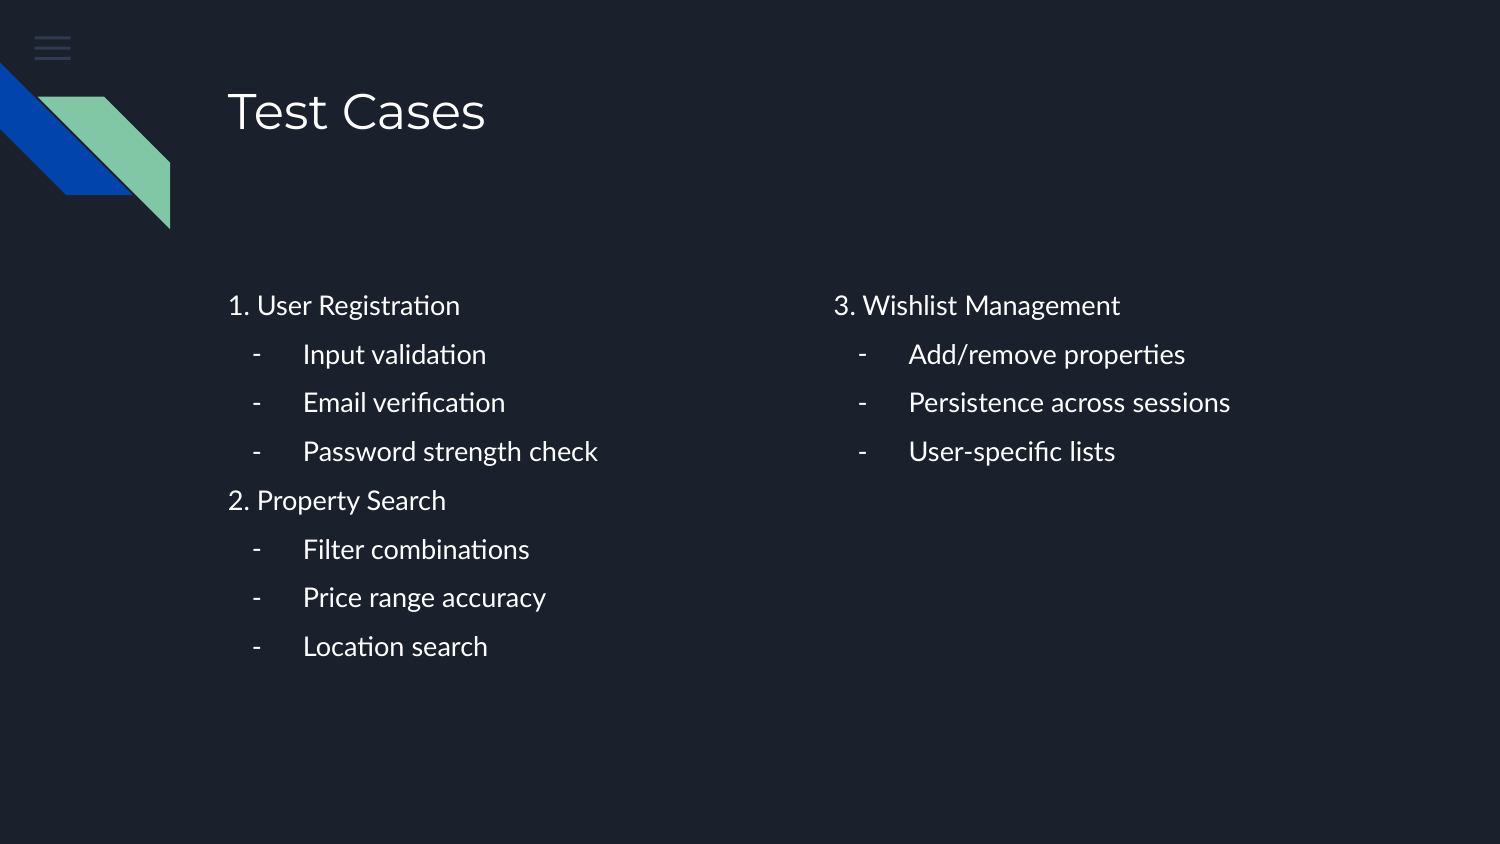

# Test Cases
1. User Registration
Input validation
Email verification
Password strength check
2. Property Search
Filter combinations
Price range accuracy
Location search
3. Wishlist Management
Add/remove properties
Persistence across sessions
User-specific lists